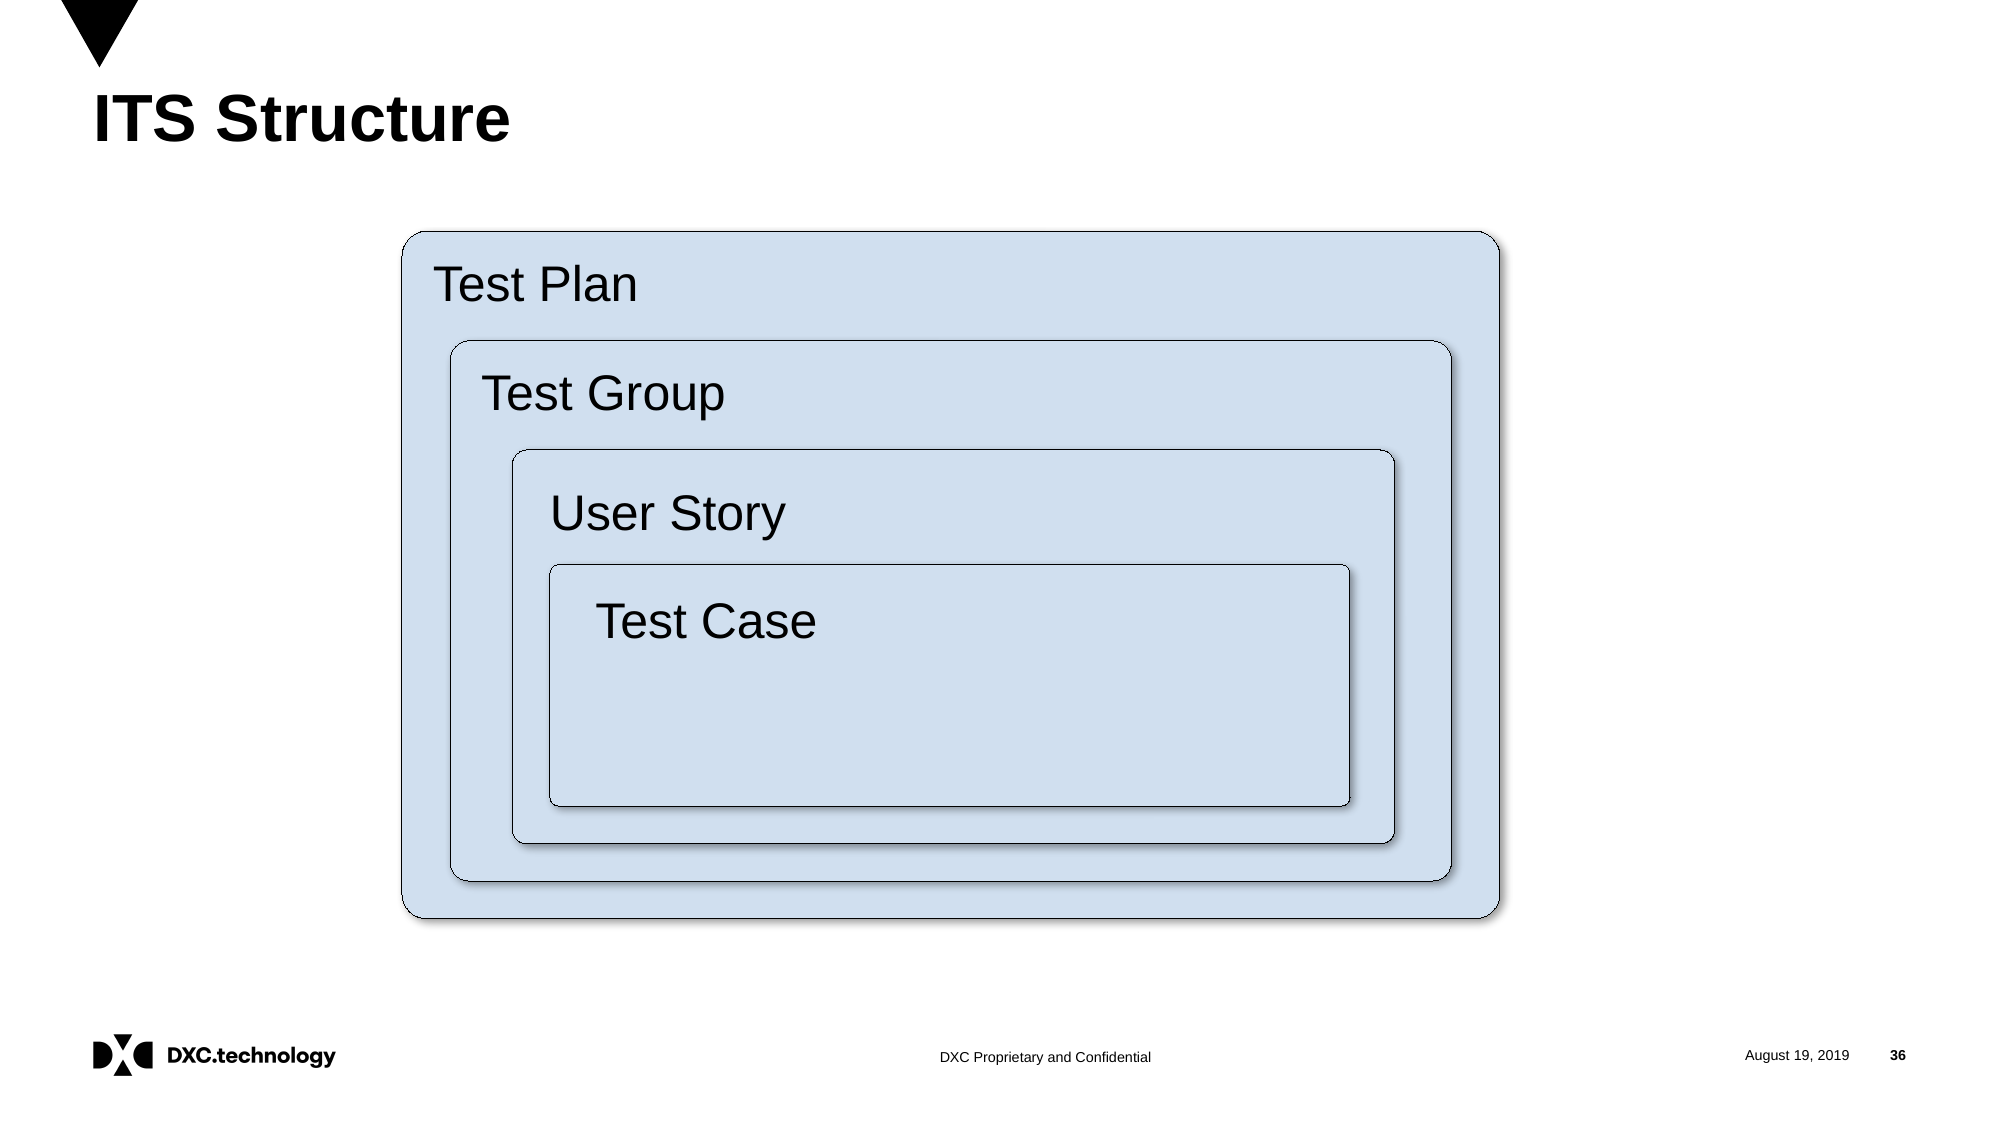

# ITS Structure

Test Plan

Test Group

User Story

Test Case